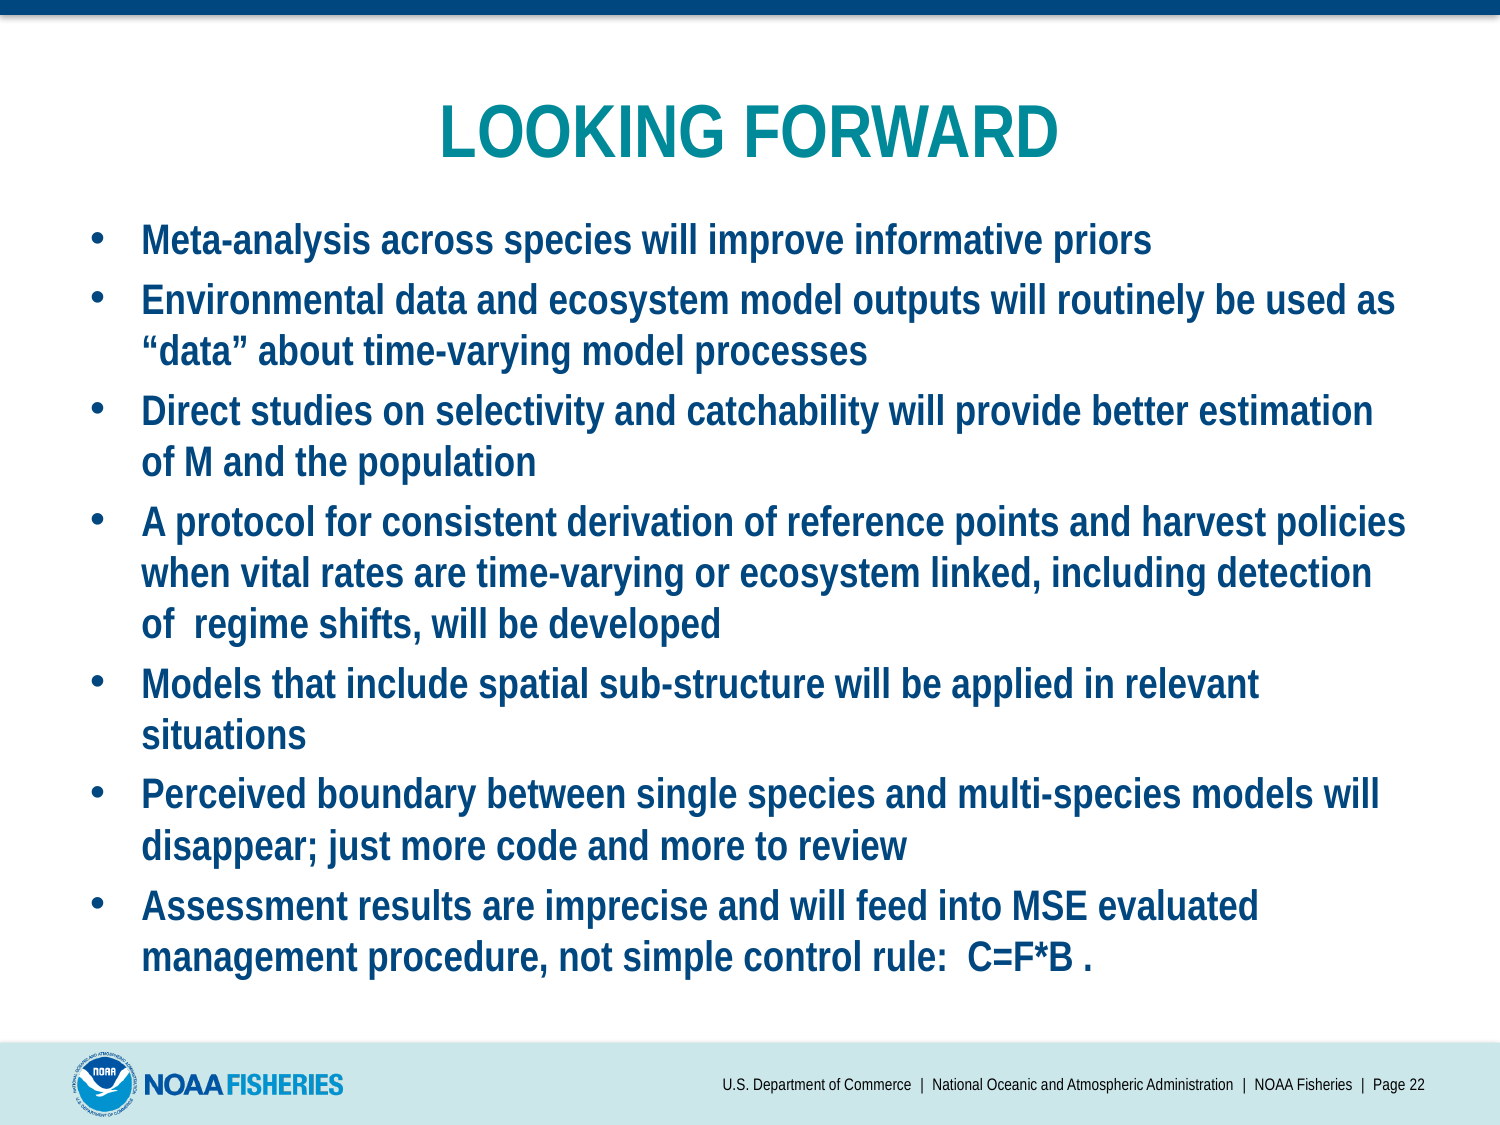

# LOOKING FORWARD
Meta-analysis across species will improve informative priors
Environmental data and ecosystem model outputs will routinely be used as “data” about time-varying model processes
Direct studies on selectivity and catchability will provide better estimation of M and the population
A protocol for consistent derivation of reference points and harvest policies when vital rates are time-varying or ecosystem linked, including detection of  regime shifts, will be developed
Models that include spatial sub-structure will be applied in relevant situations
Perceived boundary between single species and multi-species models will disappear; just more code and more to review
Assessment results are imprecise and will feed into MSE evaluated management procedure, not simple control rule:  C=F*B .
U.S. Department of Commerce | National Oceanic and Atmospheric Administration | NOAA Fisheries | Page 22